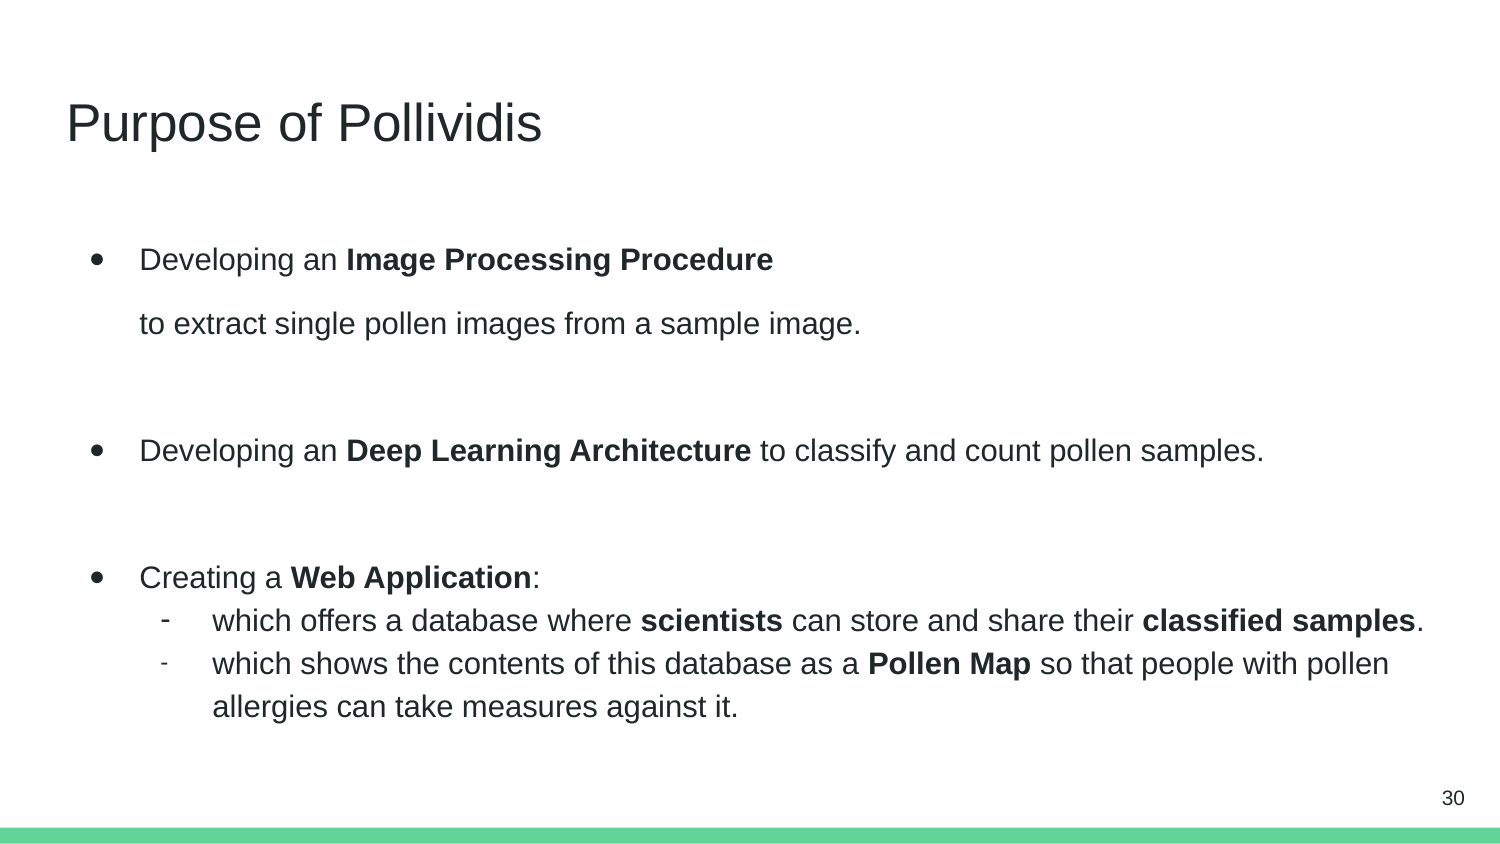

# Purpose of Pollividis
Developing an Image Processing Procedure
to extract single pollen images from a sample image.

Developing an Deep Learning Architecture to classify and count pollen samples.

Creating a Web Application:
which offers a database where scientists can store and share their classified samples.
which shows the contents of this database as a Pollen Map so that people with pollen allergies can take measures against it.
30